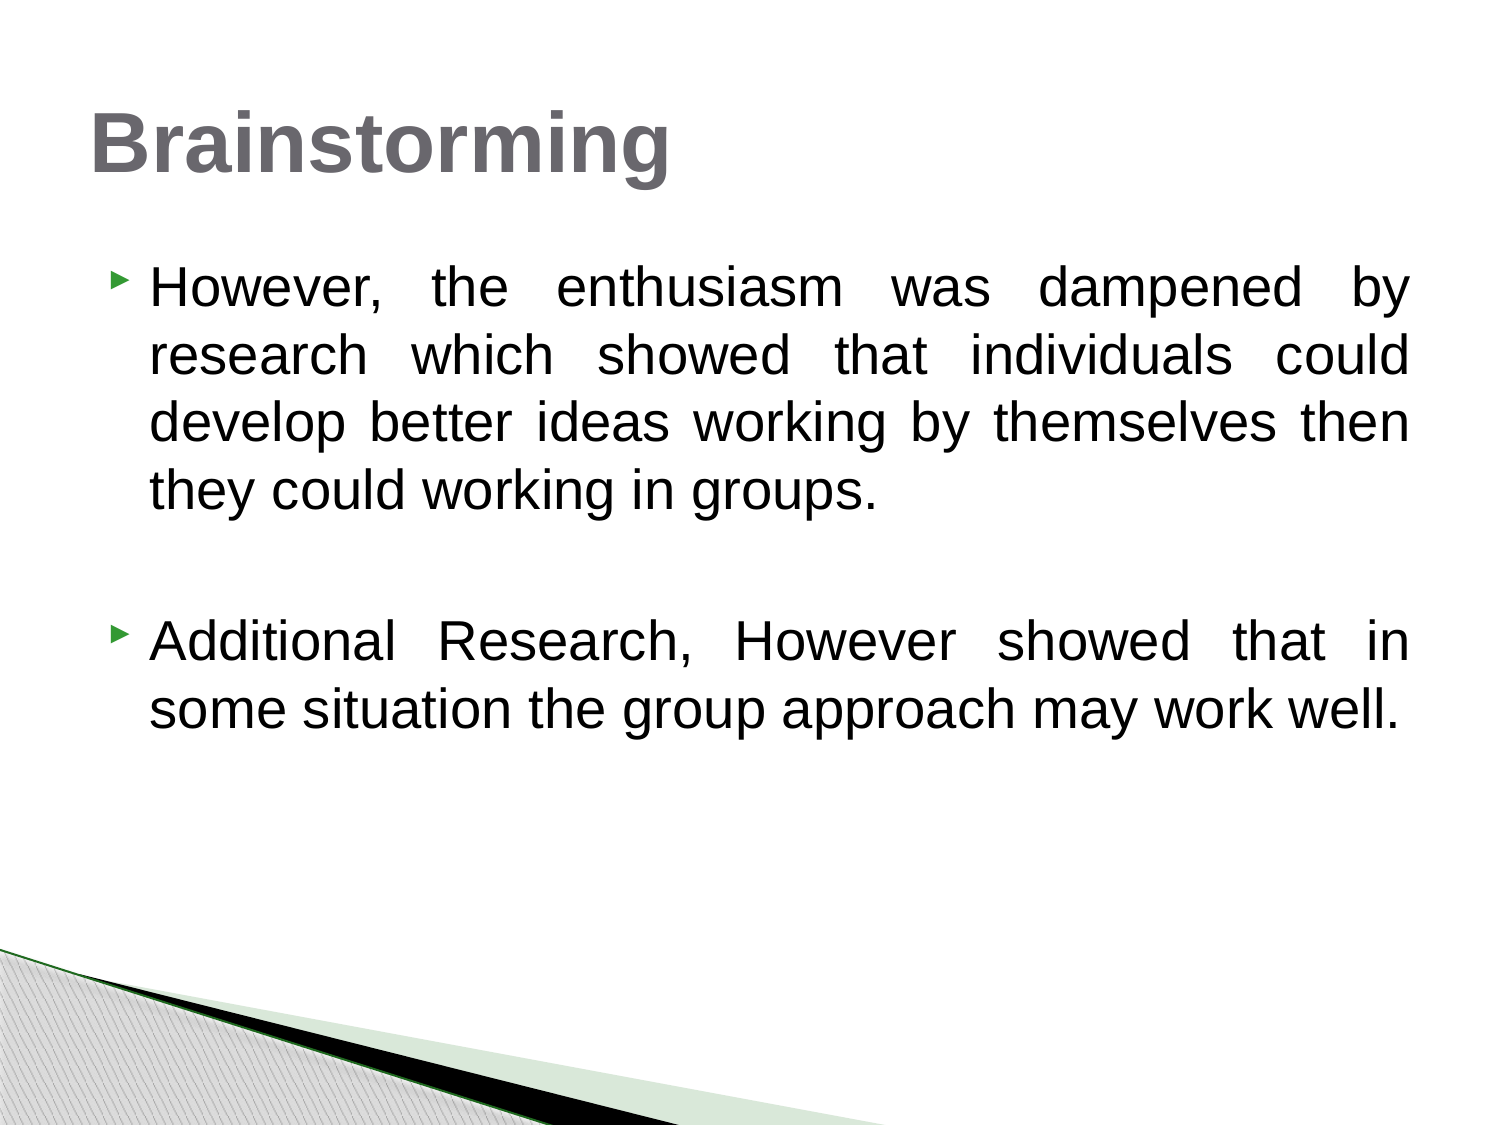

# Brainstorming
However, the enthusiasm was dampened by research which showed that individuals could develop better ideas working by themselves then they could working in groups.

Additional Research, However showed that in some situation the group approach may work well.